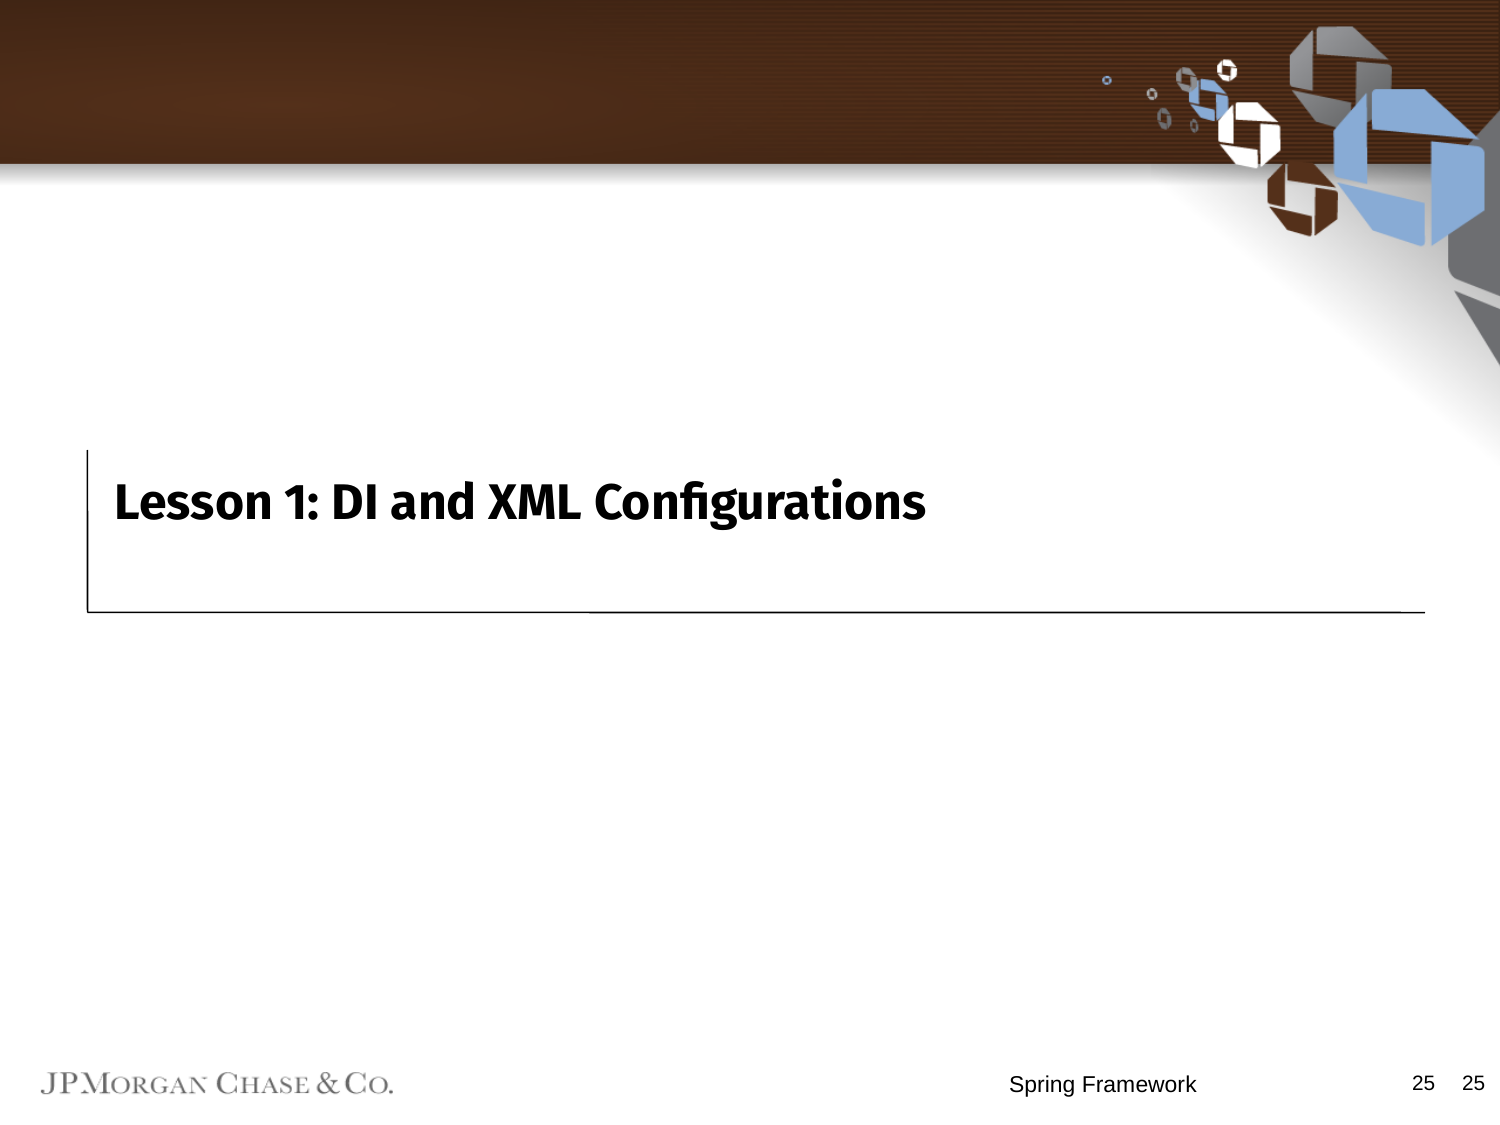

# Lesson 1: DI and XML Configurations

Spring Framework
25
25